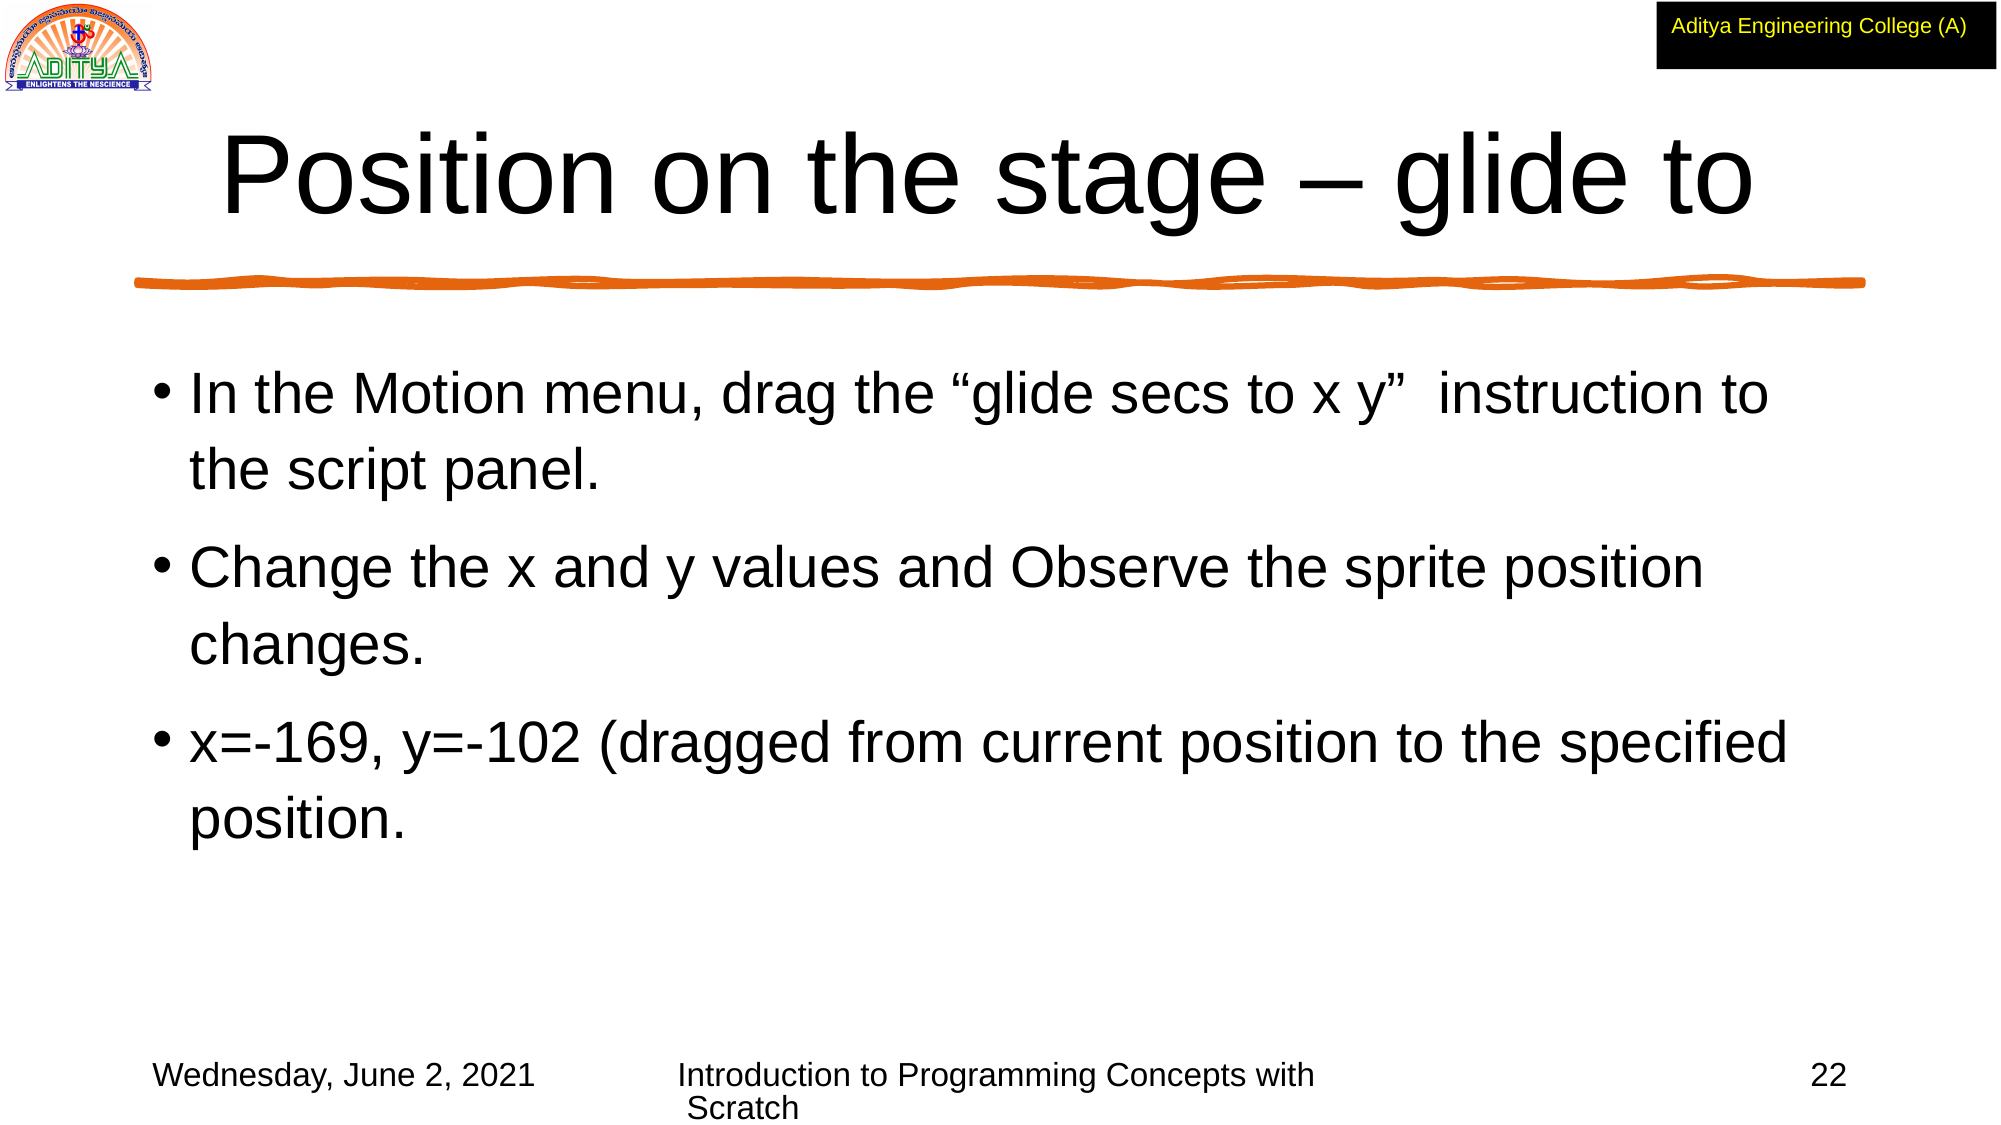

# Position on the stage – glide to
In the Motion menu, drag the “glide secs to x y”  instruction to the script panel.
Change the x and y values and Observe the sprite position changes.
x=-169, y=-102 (dragged from current position to the specified position.
Wednesday, June 2, 2021
Introduction to Programming Concepts with Scratch
22